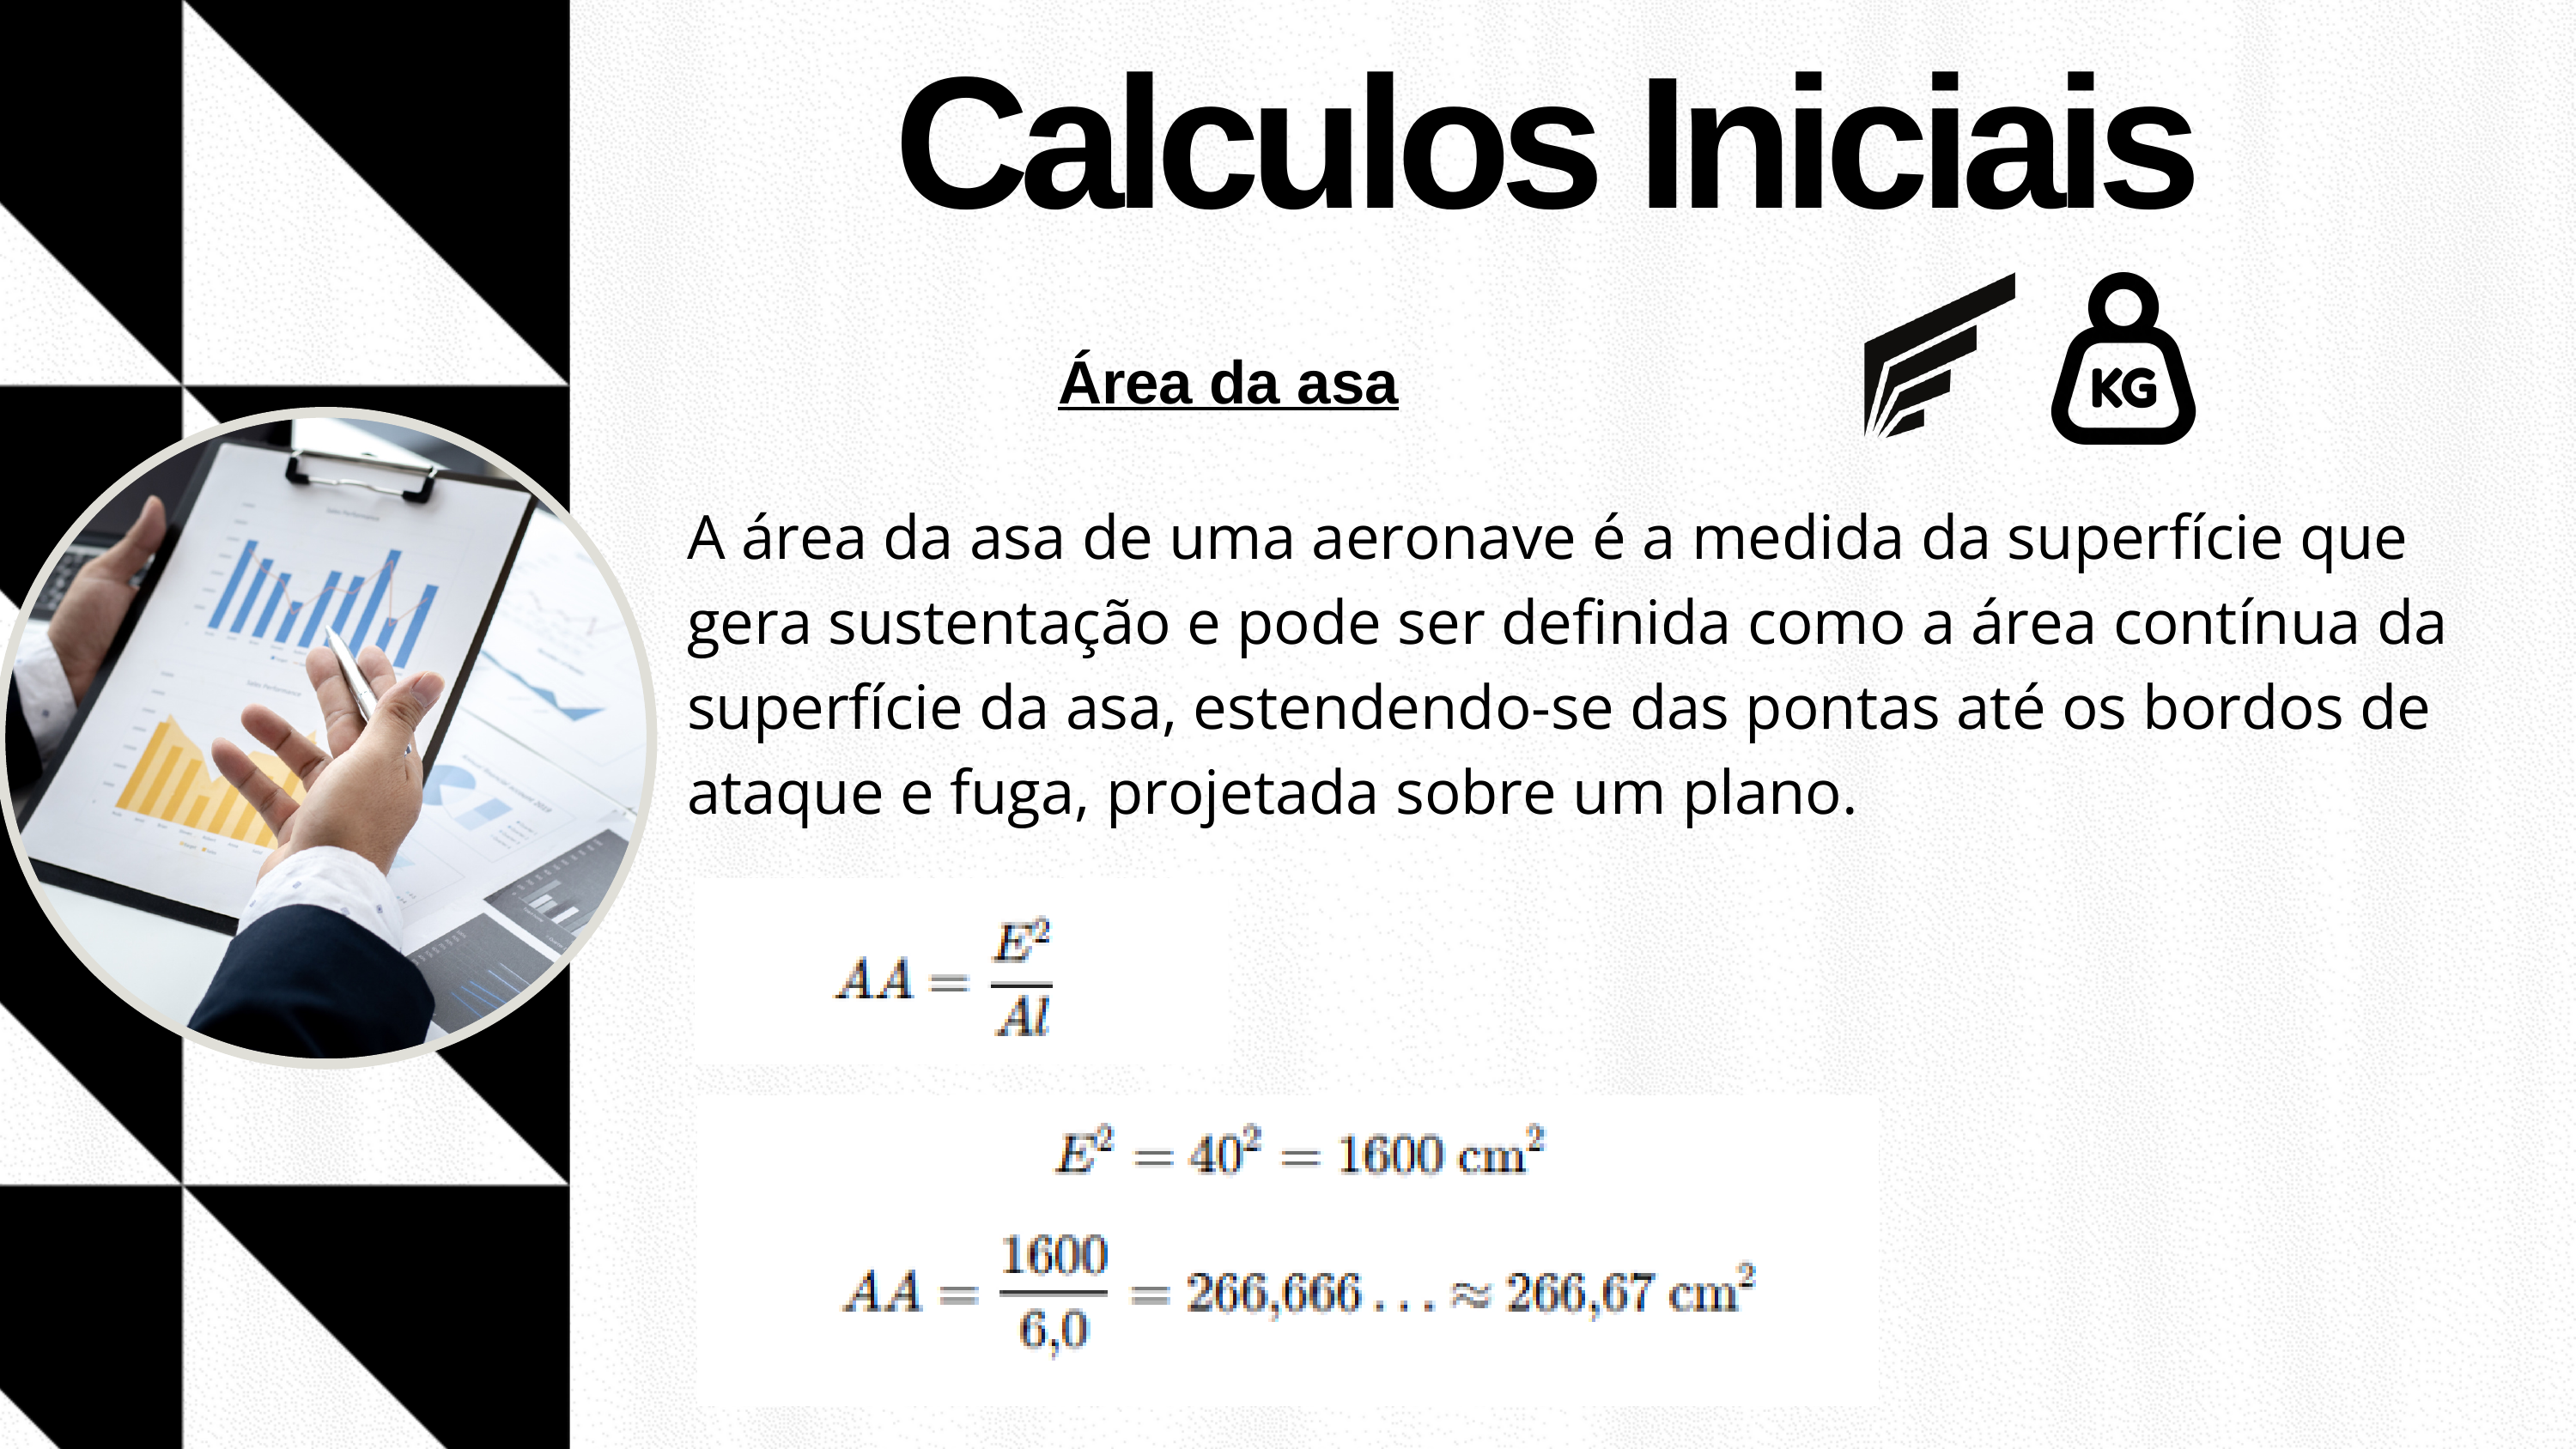

Calculos Iniciais

Área da asa

A área da asa de uma aeronave é a medida da superfície que gera sustentação e pode ser definida como a área contínua da superfície da asa, estendendo-se das pontas até os bordos de ataque e fuga, projetada sobre um plano.